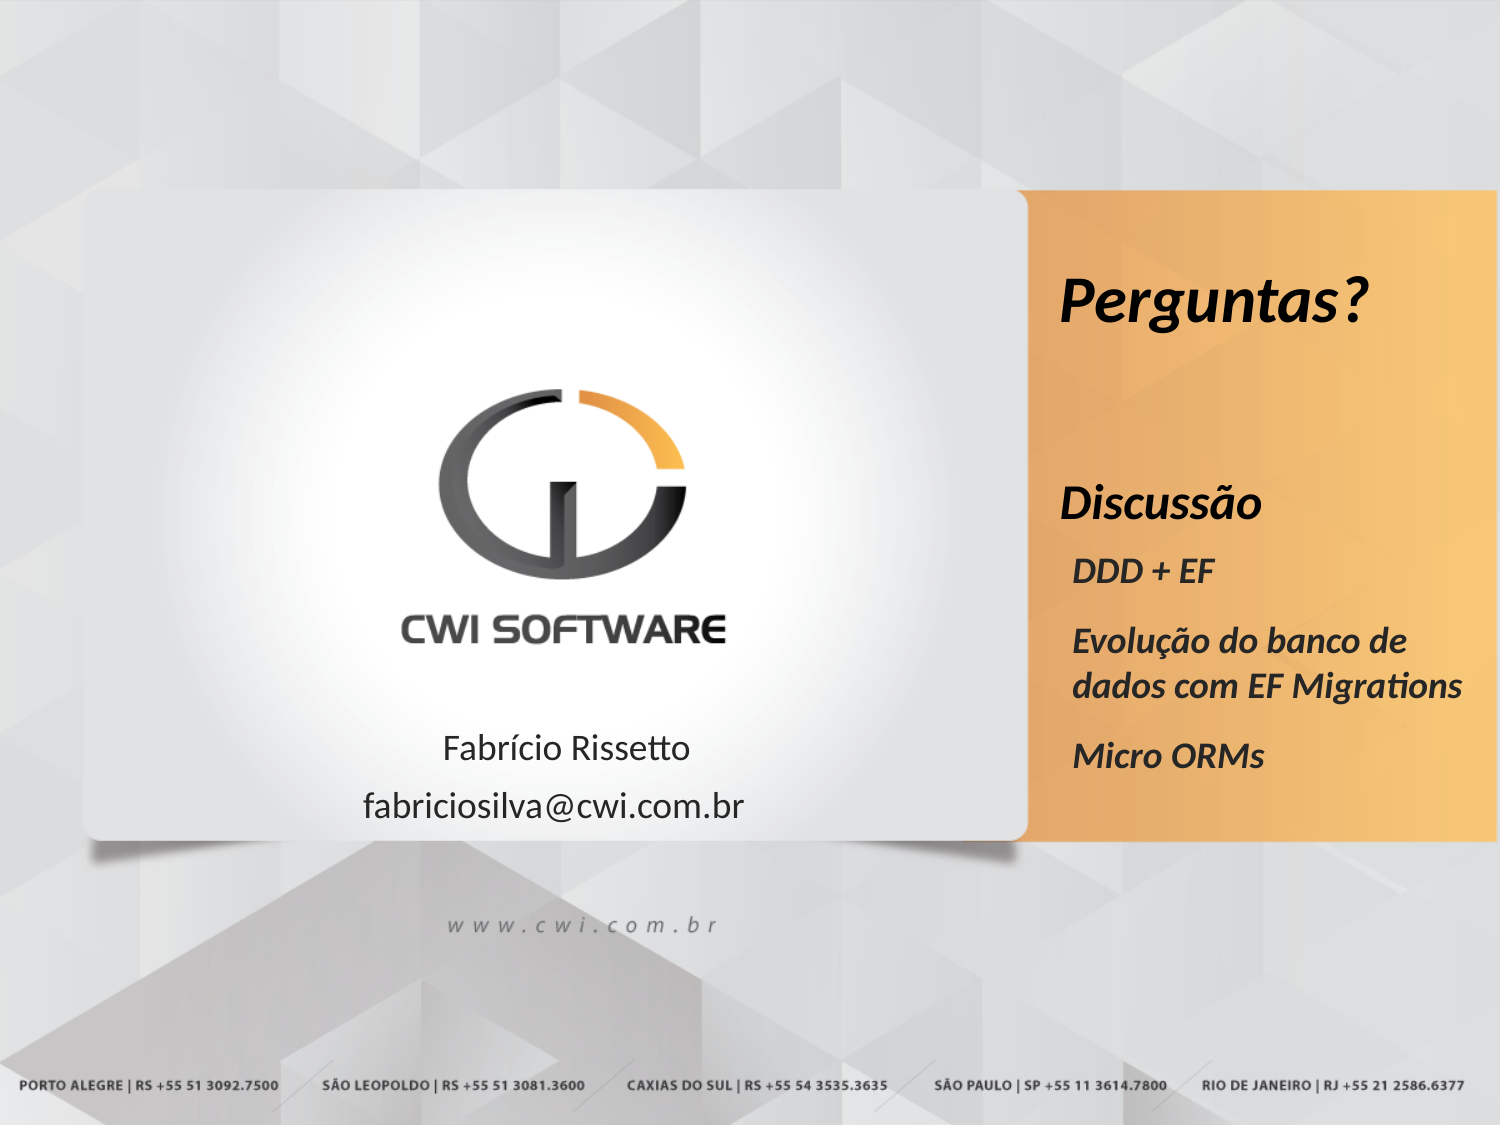

# Perguntas?
Discussão
DDD + EF
Evolução do banco de dados com EF Migrations
Micro ORMs
Fabrício Rissetto
fabriciosilva@cwi.com.br